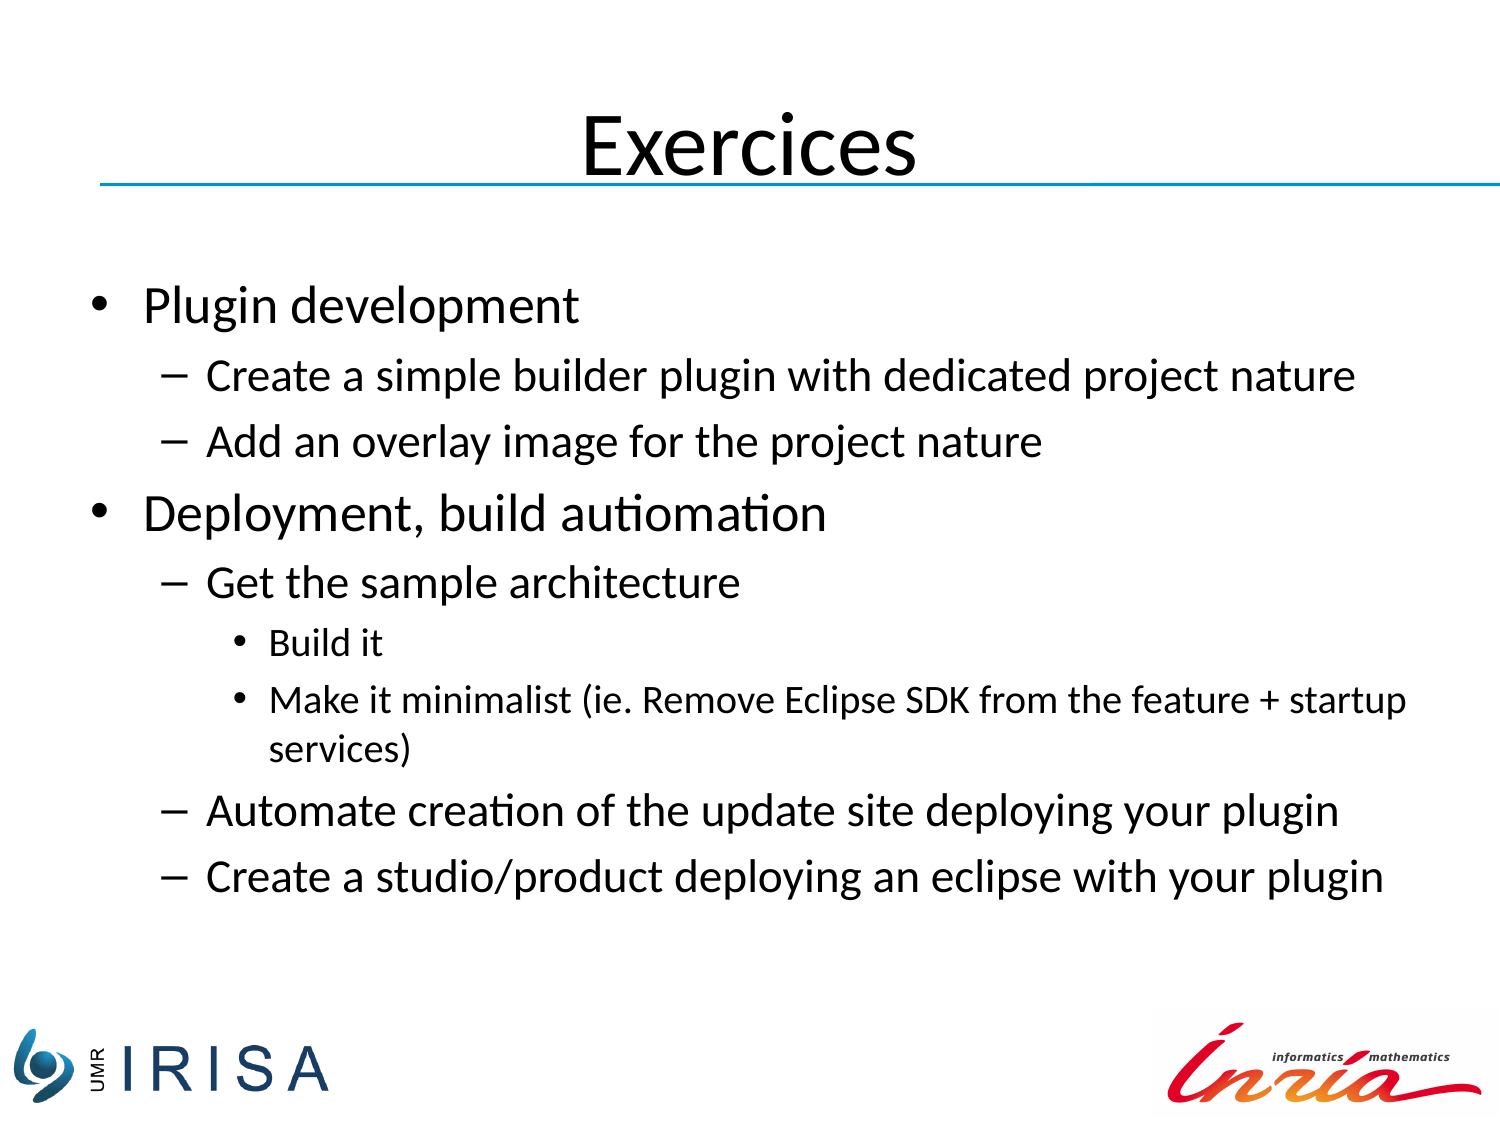

# Exercices
Plugin development
Create a simple builder plugin with dedicated project nature
Add an overlay image for the project nature
Deployment, build autiomation
Get the sample architecture
Build it
Make it minimalist (ie. Remove Eclipse SDK from the feature + startup services)
Automate creation of the update site deploying your plugin
Create a studio/product deploying an eclipse with your plugin